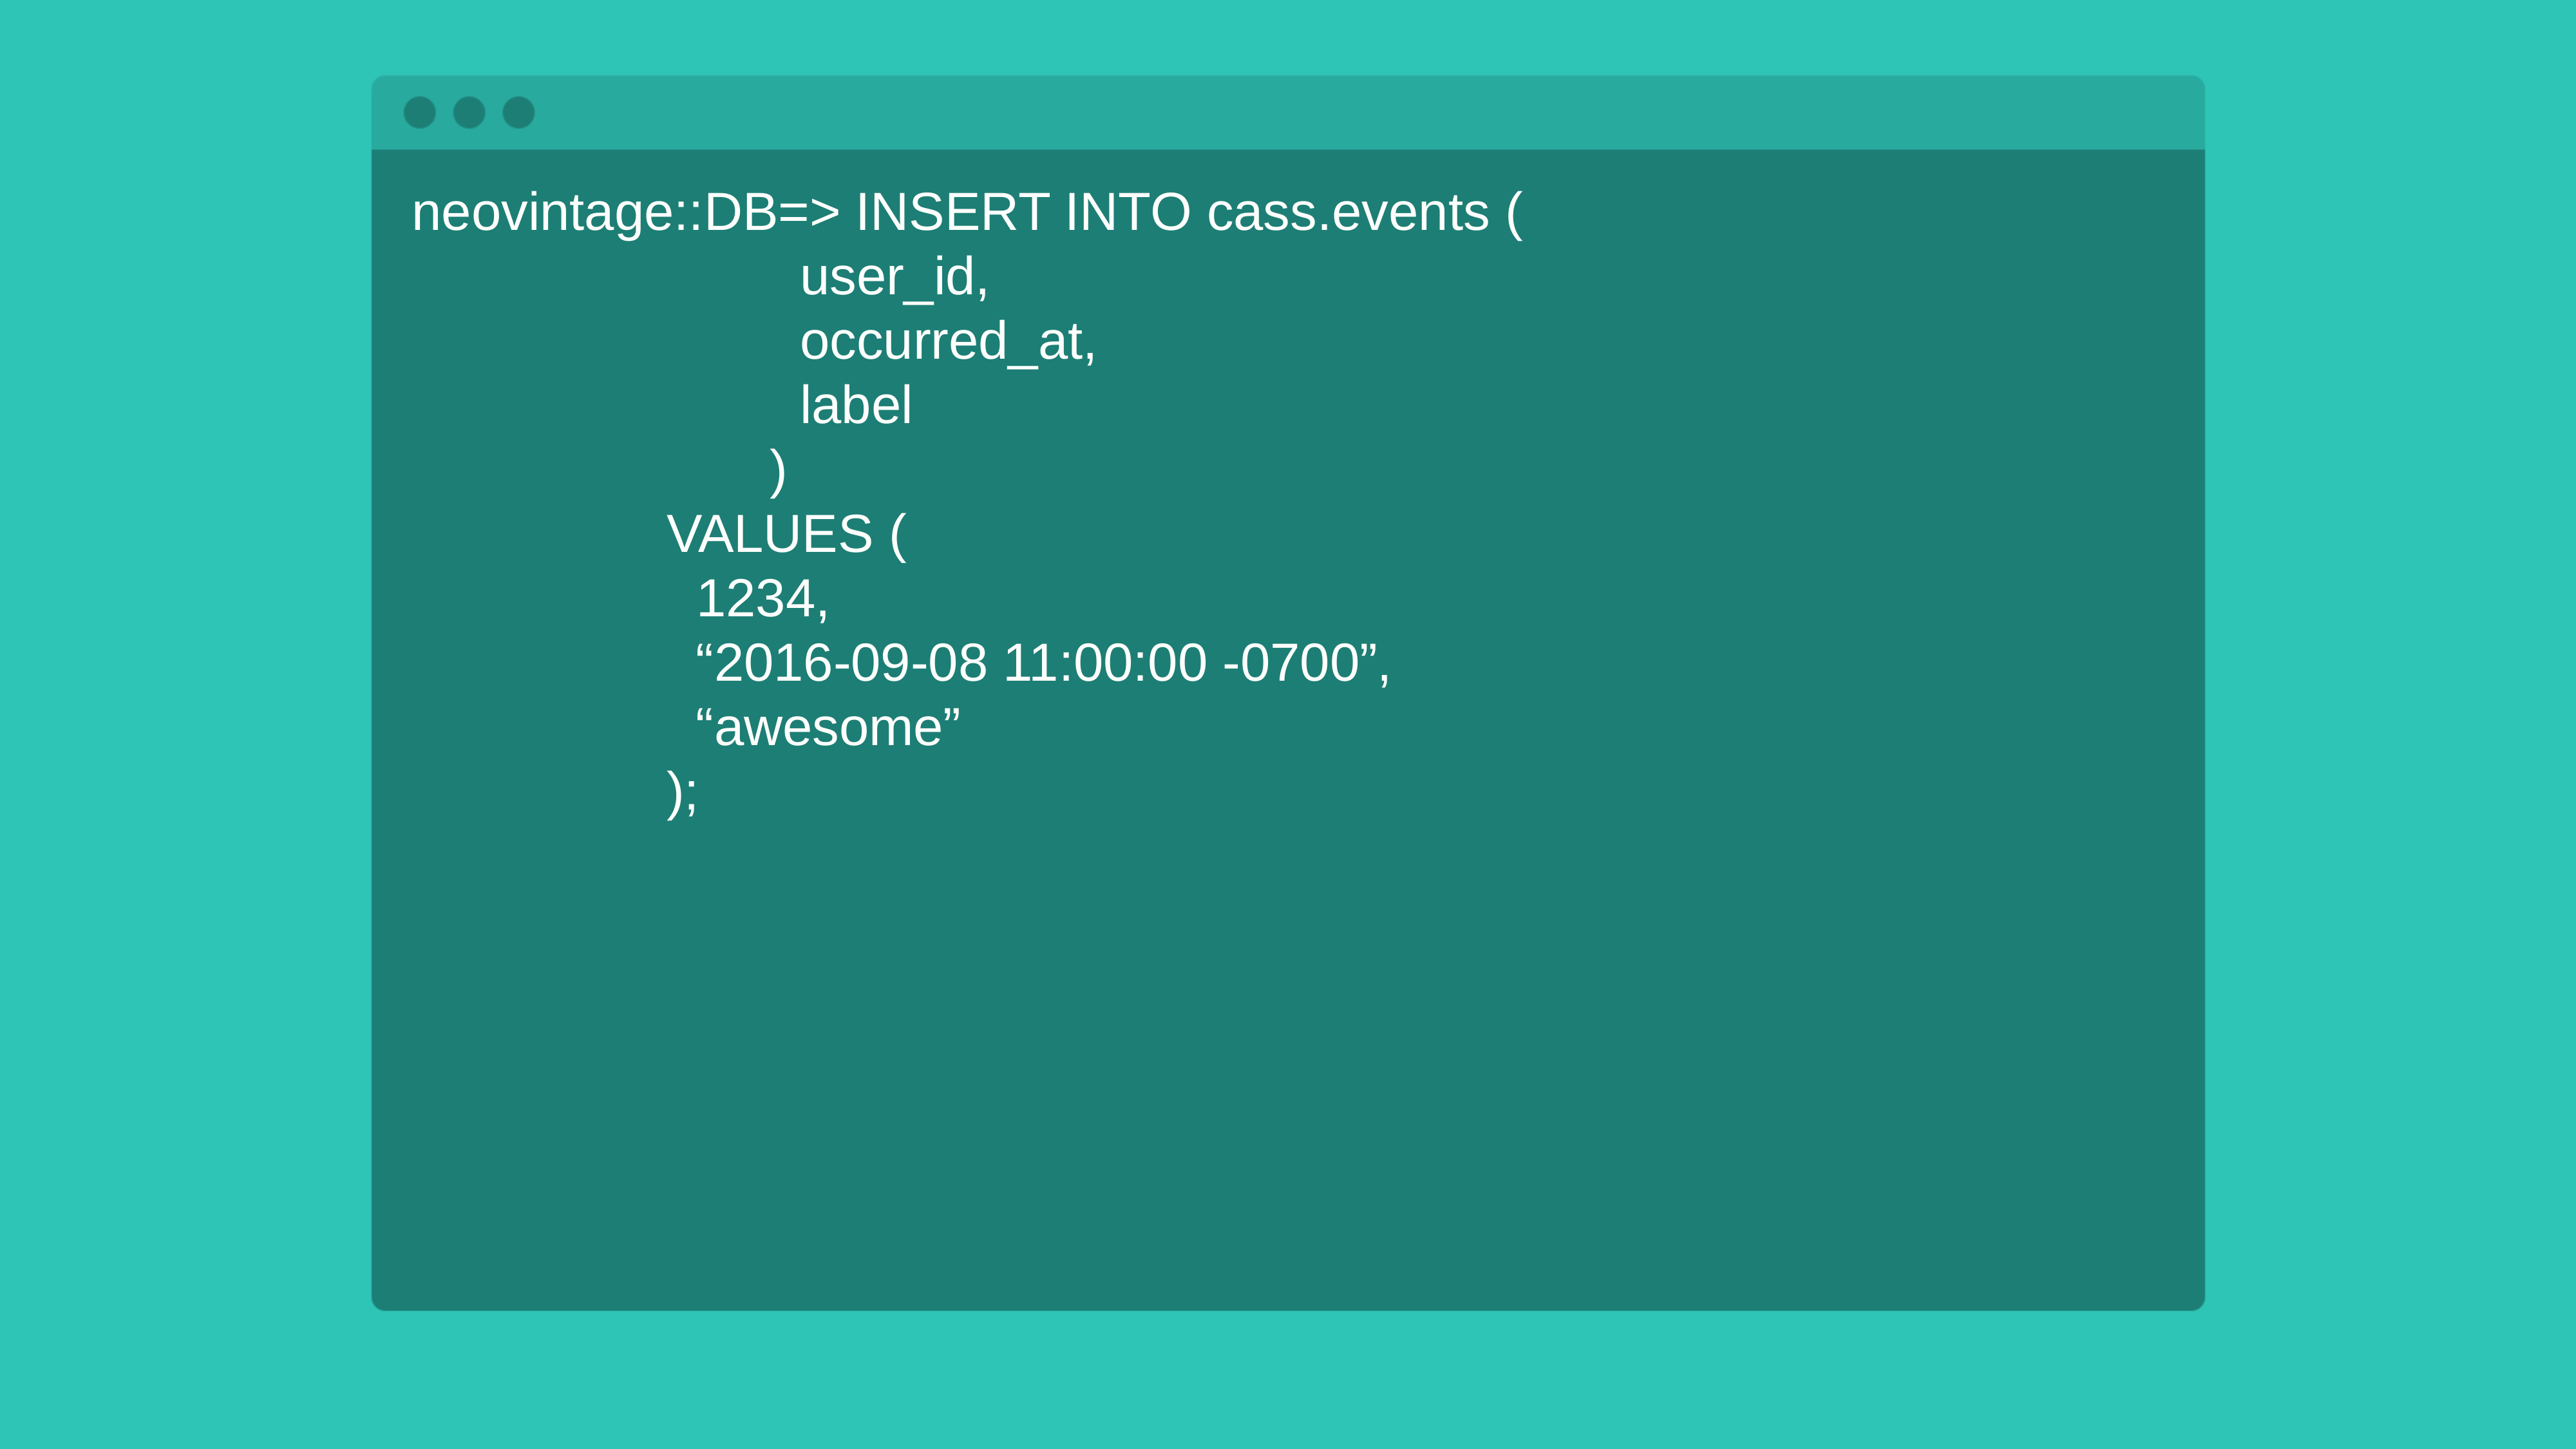

neovintage::DB=> INSERT INTO cass.events (
             user_id,
             occurred_at,
             label
           )
                 VALUES (
                   1234,
                   “2016-09-08 11:00:00 -0700”,
                   “awesome”
                 );